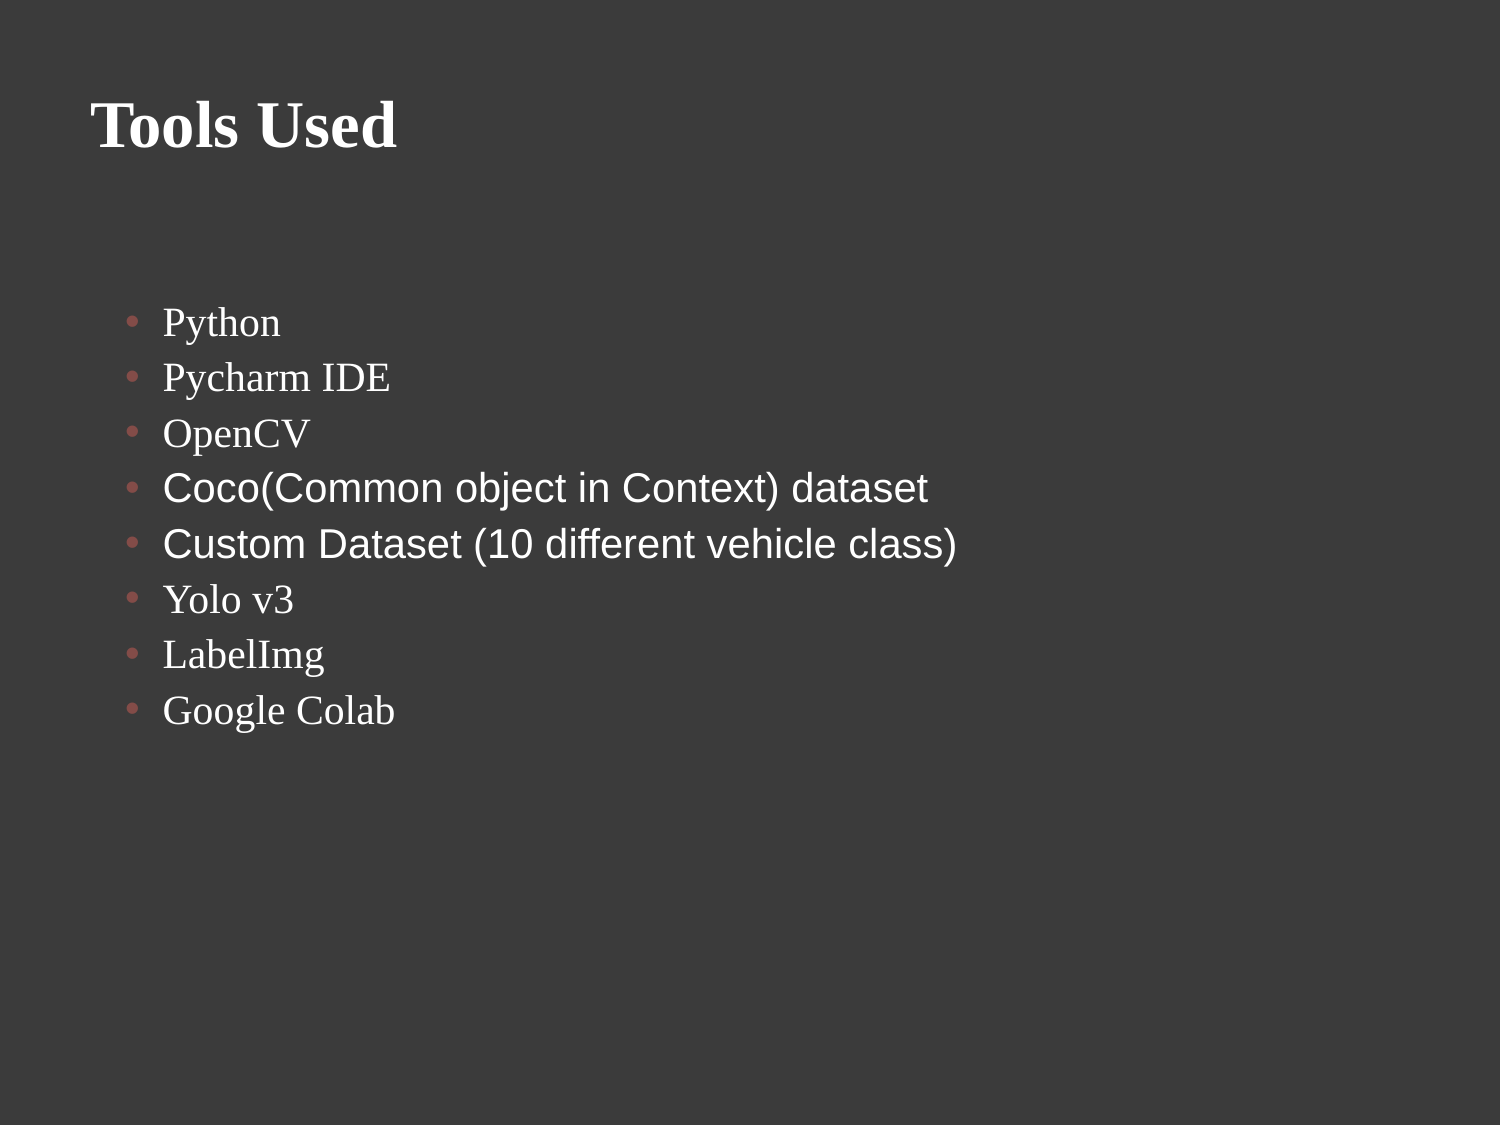

# Tools Used

Python
Pycharm IDE
OpenCV
Coco(Common object in Context) dataset
Custom Dataset (10 different vehicle class)
Yolo v3
LabelImg
Google Colab